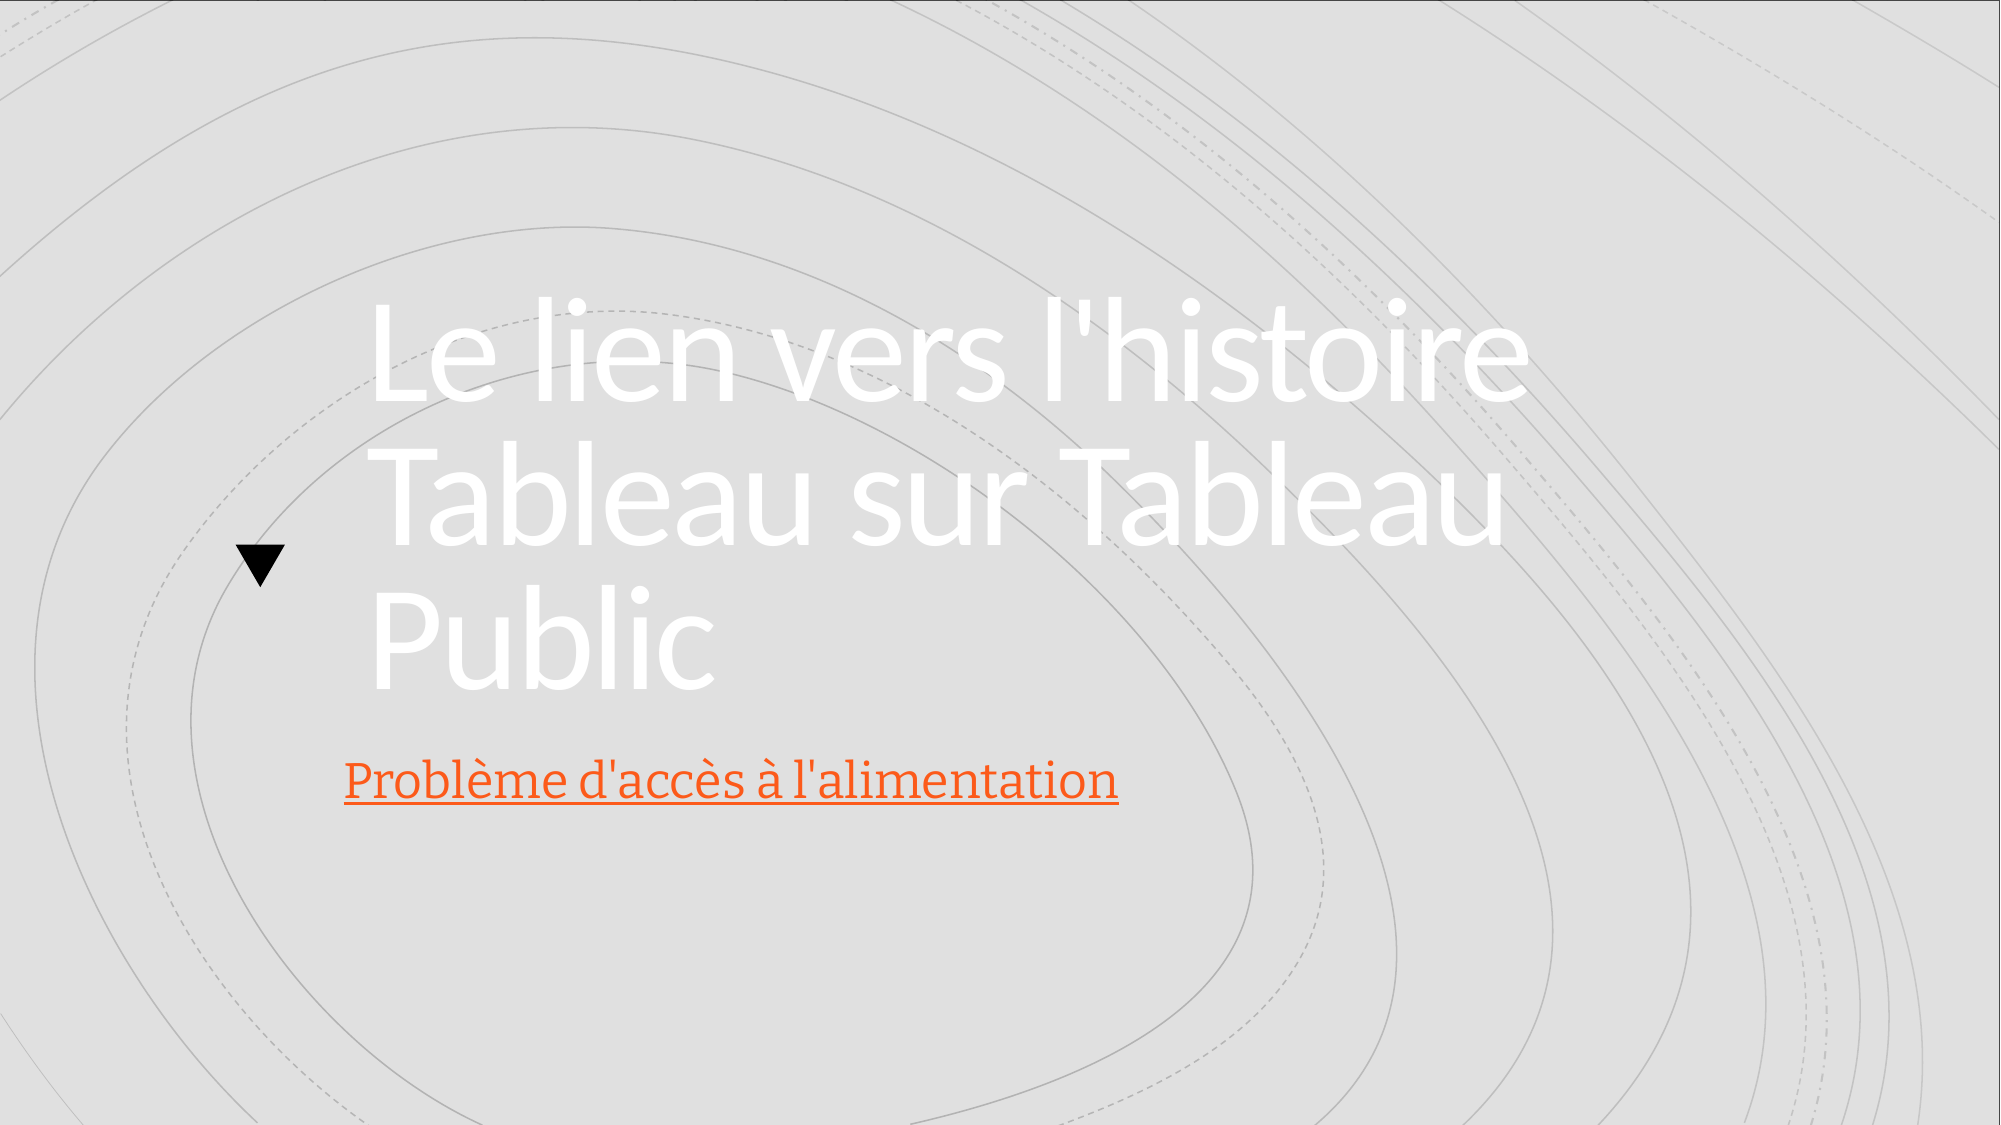

Le lien vers l'histoire Tableau sur Tableau Public

Problème d'accès à l'alimentation